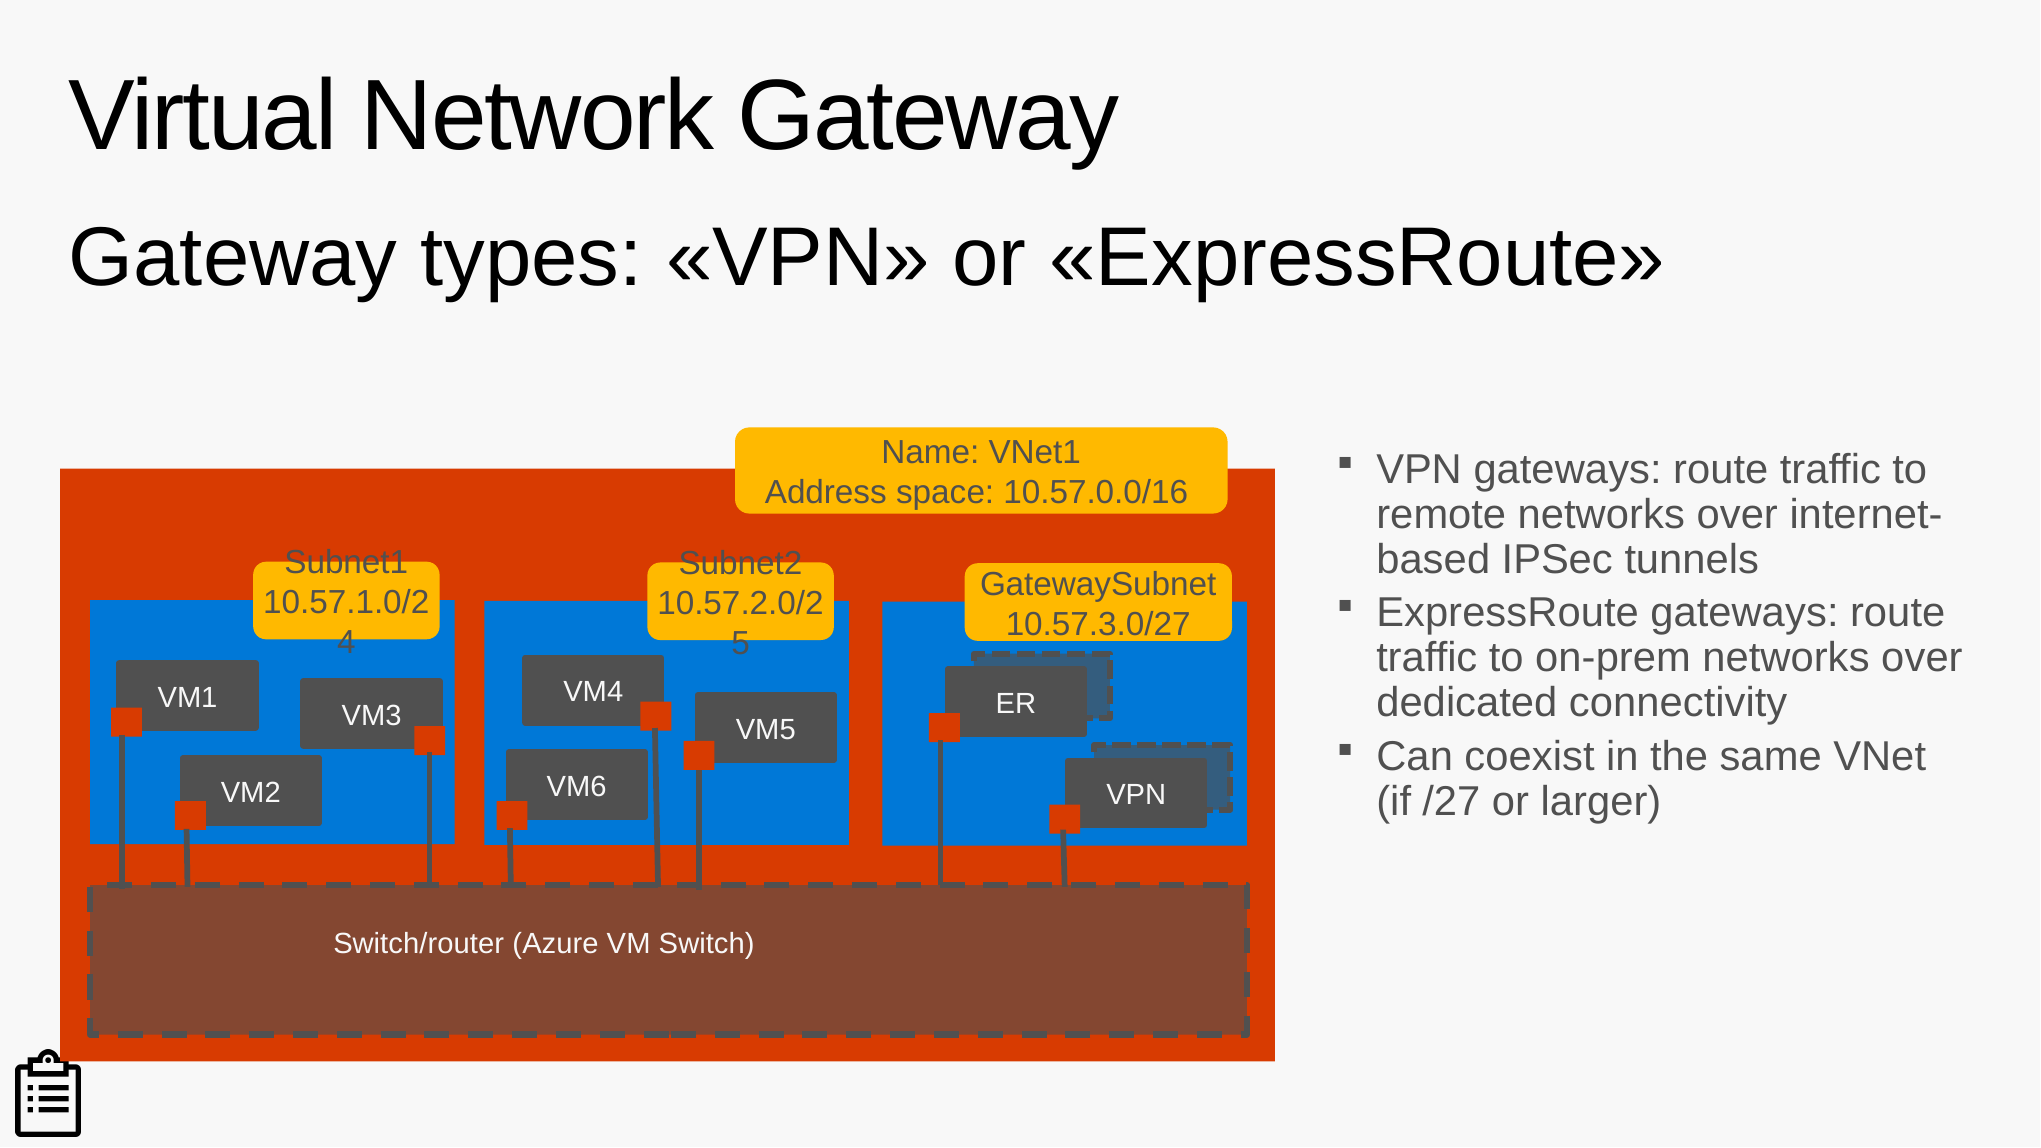

# Virtual Network Gateway
Gateway types: «VPN» or «ExpressRoute»
VPN gateways: route traffic to remote networks over internet-based IPSec tunnels
ExpressRoute gateways: route traffic to on-prem networks over dedicated connectivity
Can coexist in the same VNet (if /27 or larger)
Name: VNet1
Address space: 10.57.0.0/16

Subnet1
10.57.1.0/24
Subnet2
10.57.2.0/25
GatewaySubnet
10.57.3.0/27

VM4
VM1
ER
VM3
VM5

VM6
VM2
VPN

                       Switch/router (Azure VM Switch)